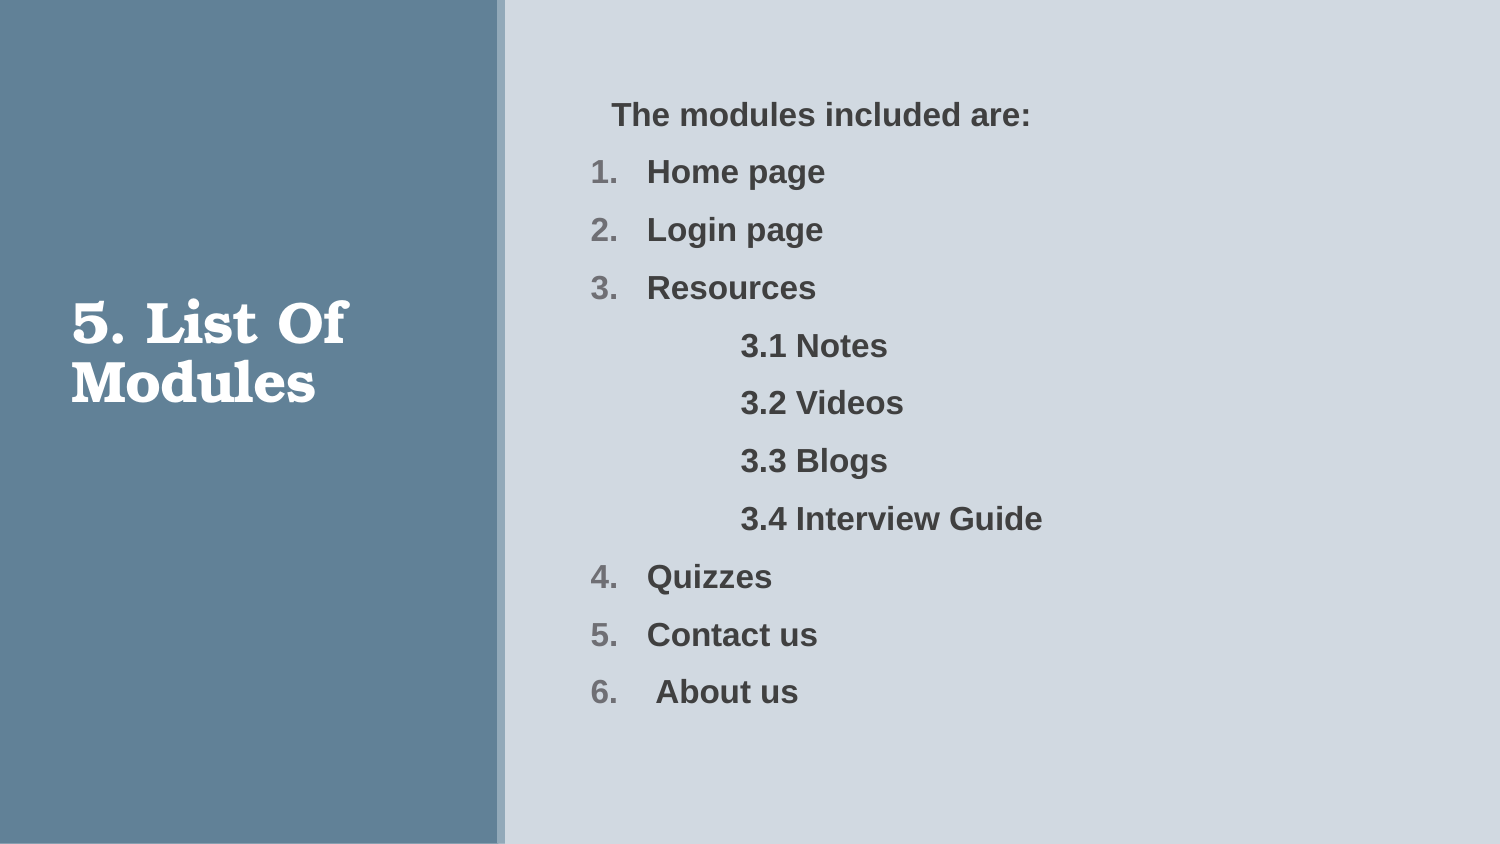

# 5. List Of Modules
 The modules included are:
Home page
Login page
Resources
	3.1 Notes
	3.2 Videos
	3.3 Blogs
	3.4 Interview Guide
Quizzes
Contact us
6.    About us